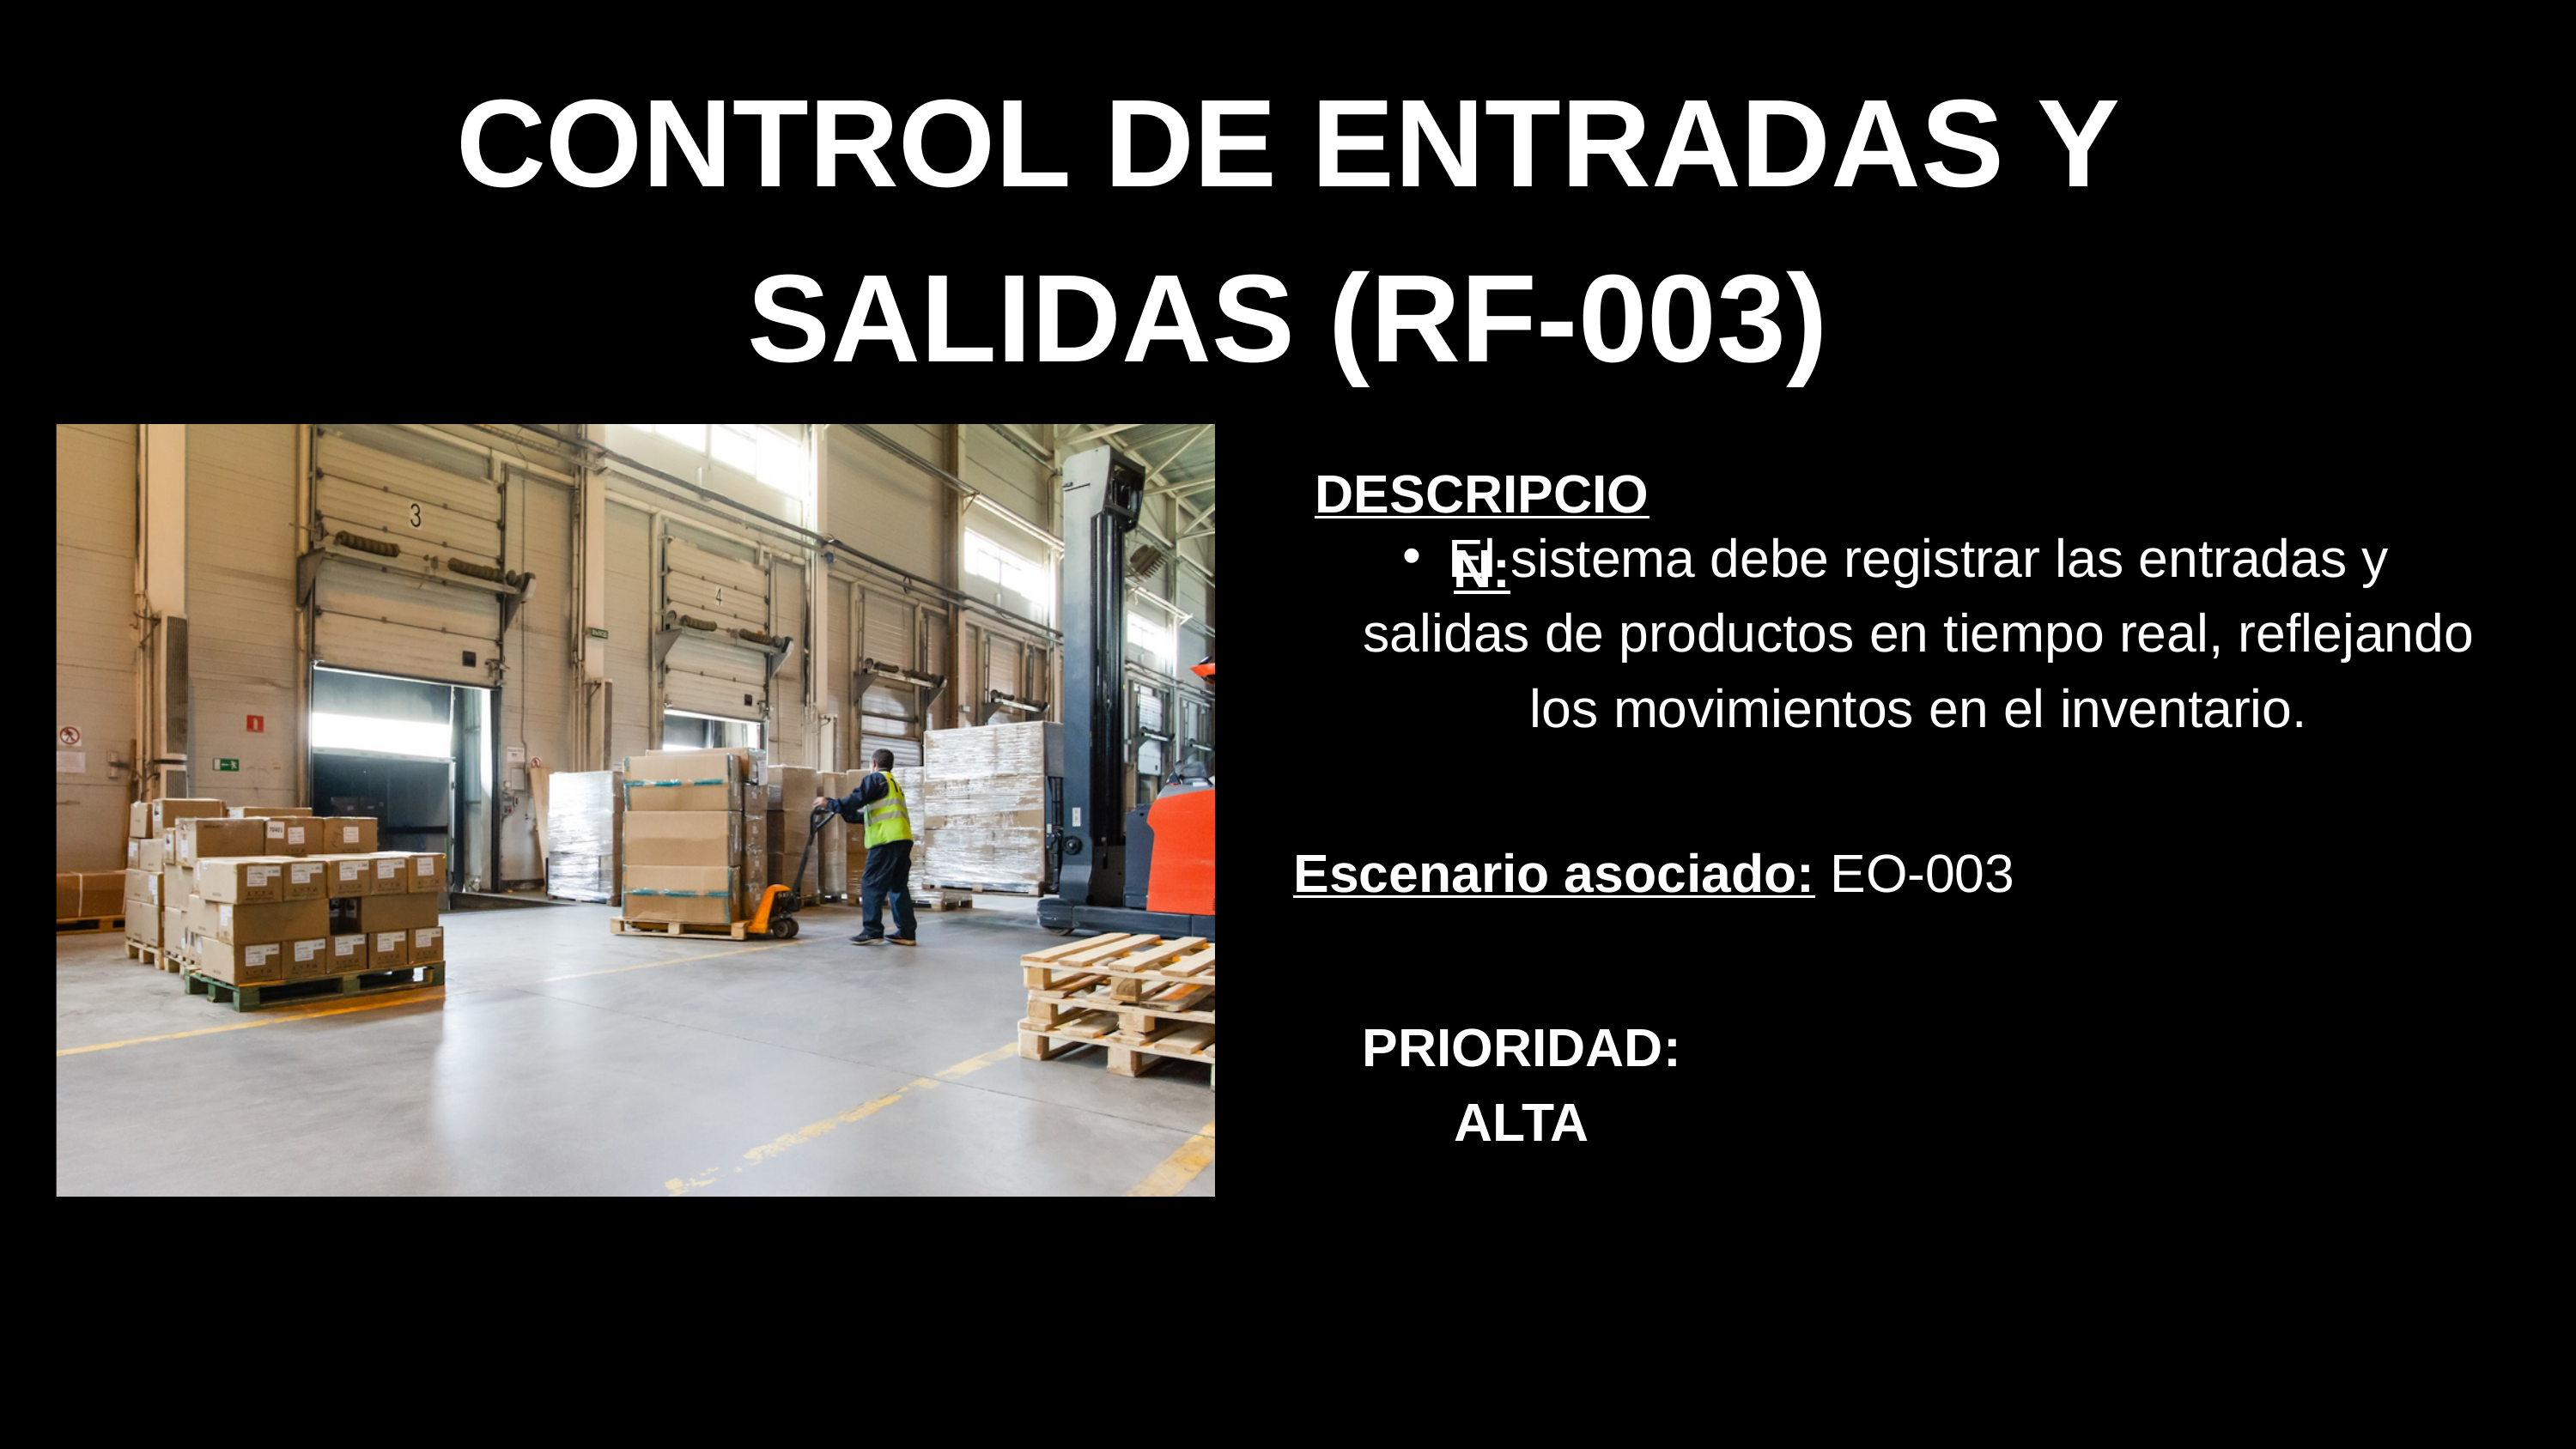

CONTROL DE ENTRADAS Y SALIDAS (RF-003)

DESCRIPCION:
El sistema debe registrar las entradas y salidas de productos en tiempo real, reflejando los movimientos en el inventario.
Escenario asociado: EO-003
PRIORIDAD: ALTA